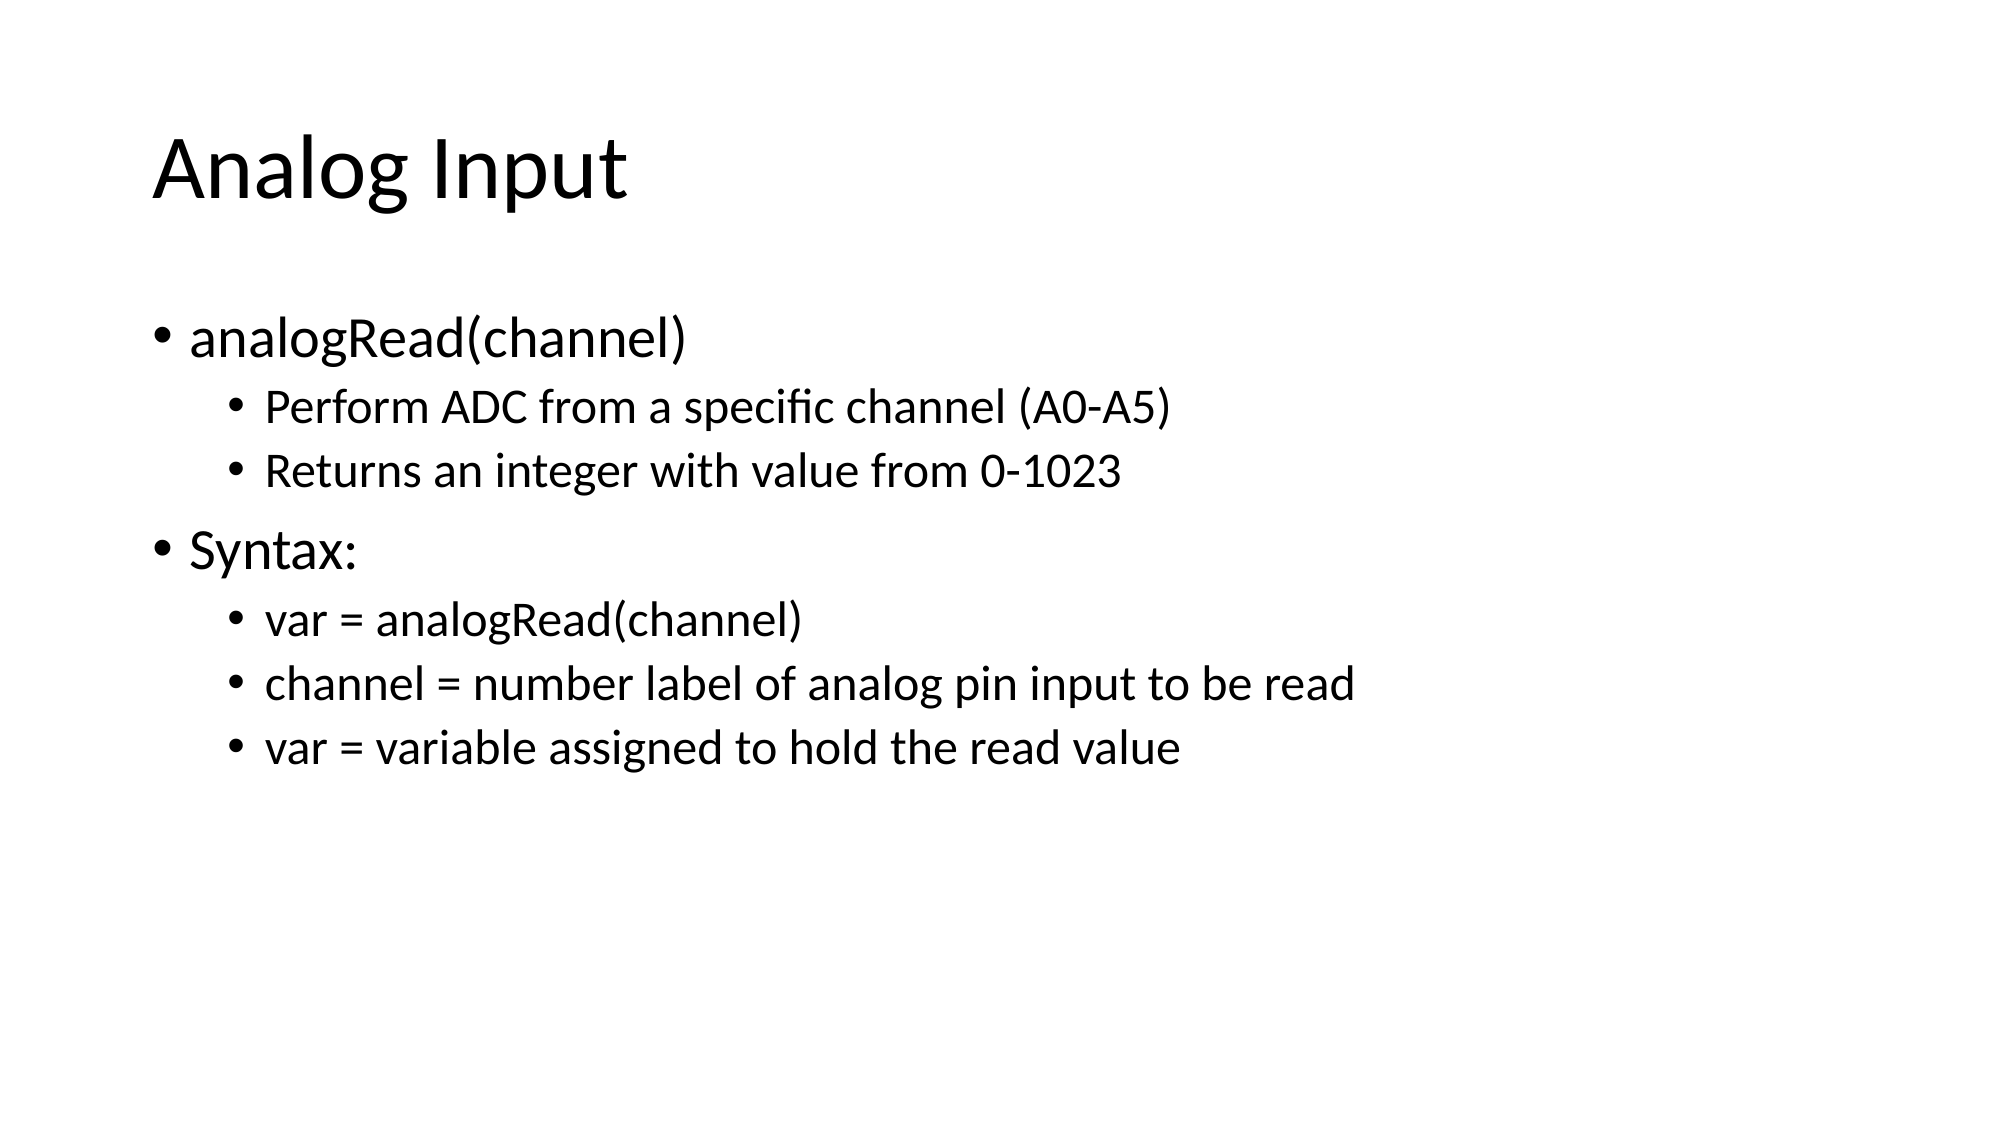

# Analog Input
analogRead(channel)
Perform ADC from a specific channel (A0-A5)
Returns an integer with value from 0-1023
Syntax:
var = analogRead(channel)
channel = number label of analog pin input to be read
var = variable assigned to hold the read value